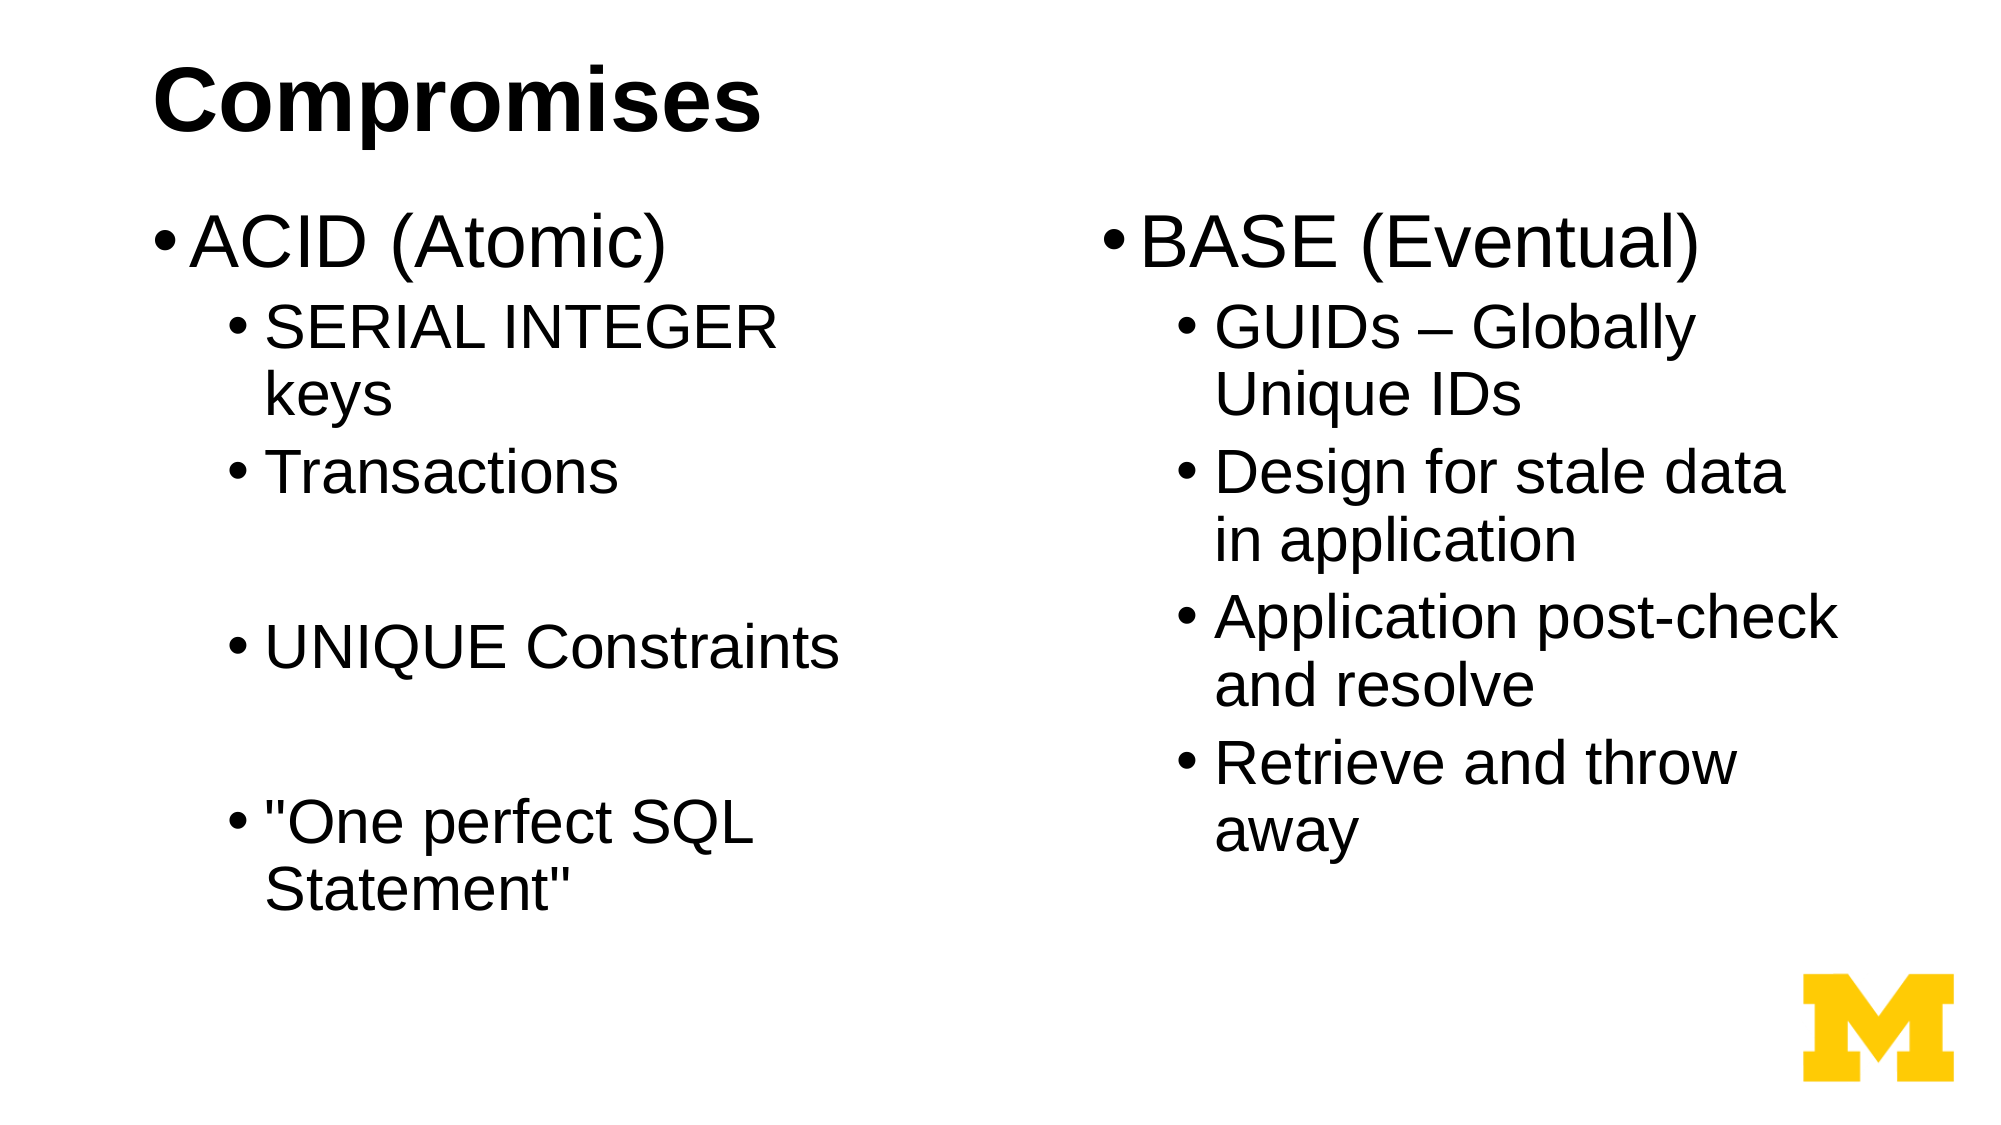

# Compromises
ACID (Atomic)
SERIAL INTEGER keys
Transactions

UNIQUE Constraints

"One perfect SQL Statement"
BASE (Eventual)
GUIDs – Globally Unique IDs
Design for stale data in application
Application post-check and resolve
Retrieve and throw away